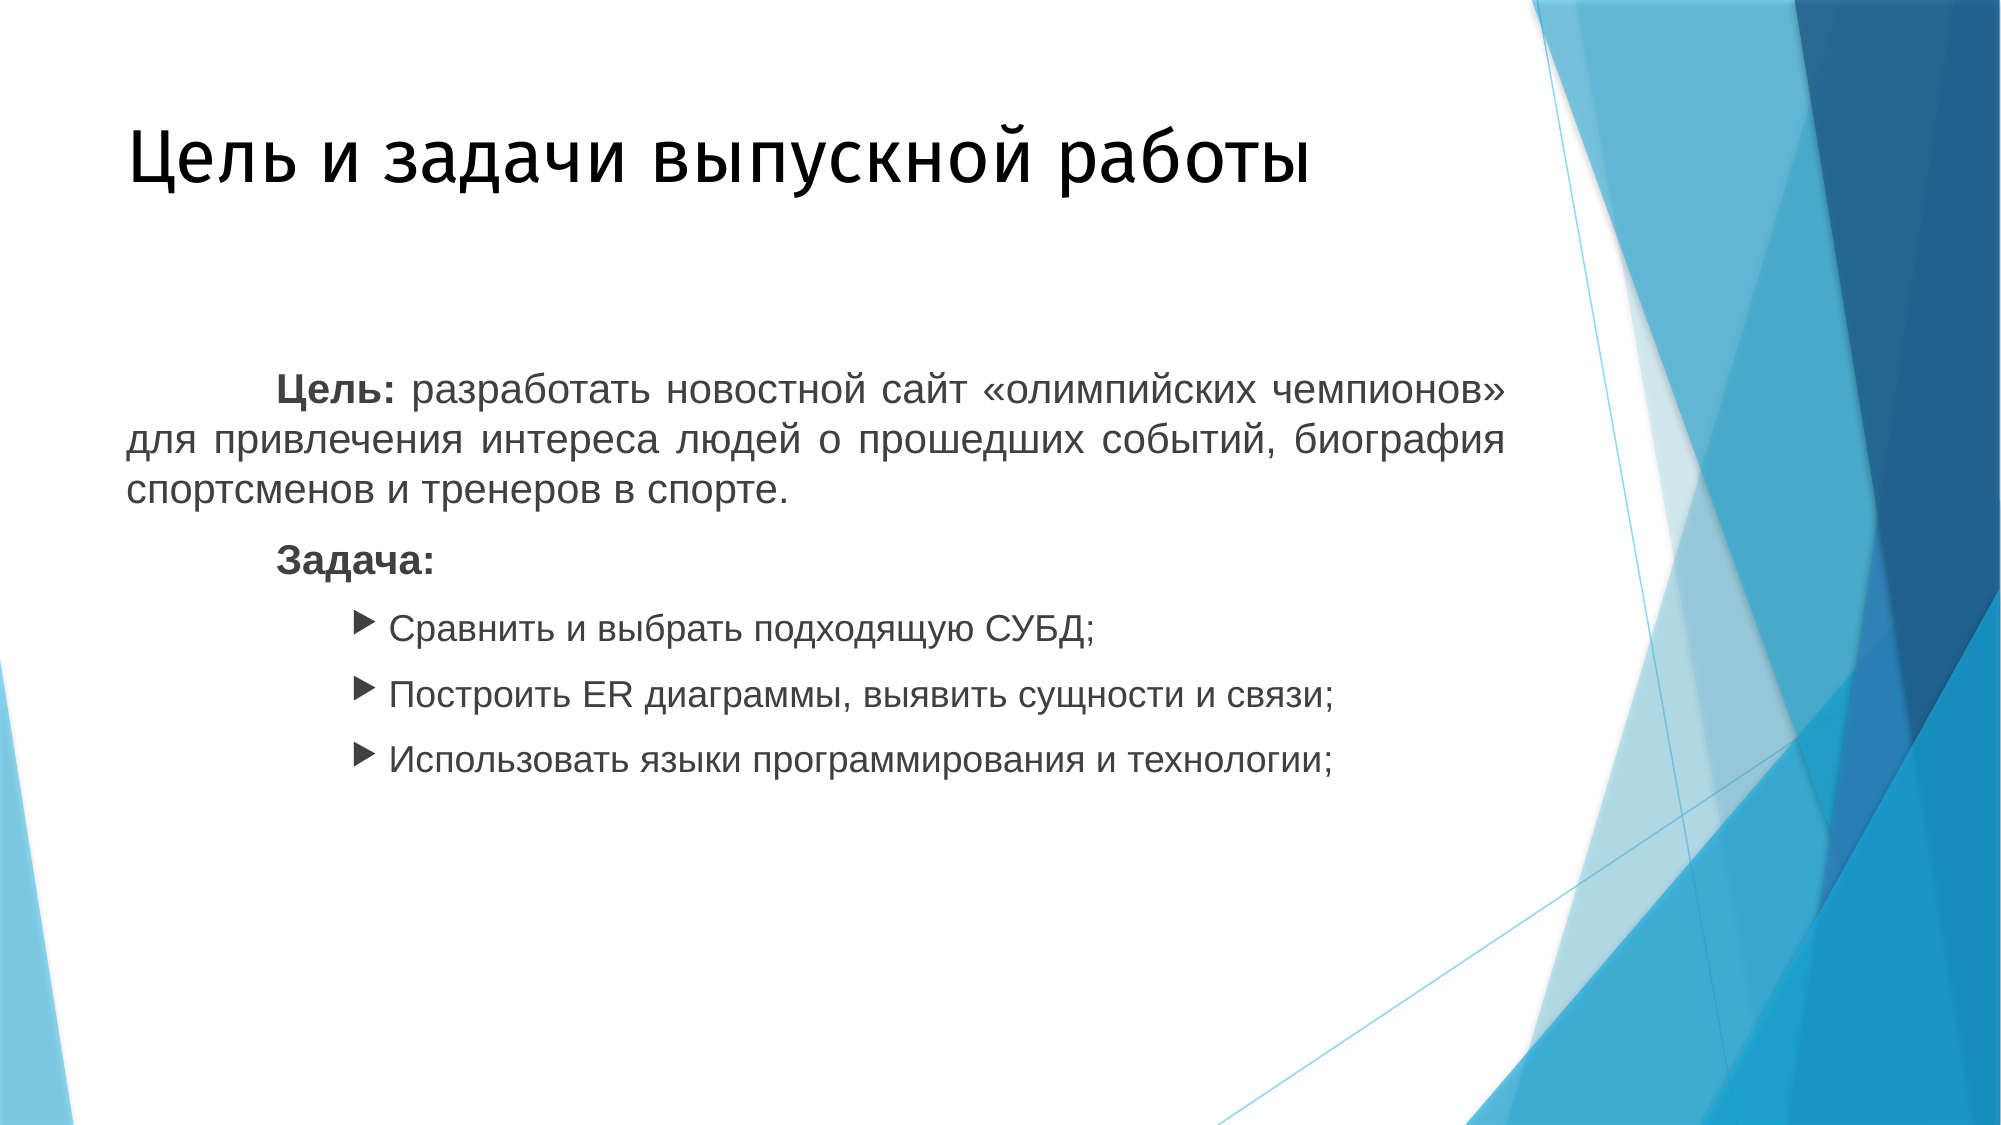

# Цель и задачи выпускной работы
	Цель: разработать новостной сайт «олимпийских чемпионов» для привлечения интереса людей о прошедших событий, биография спортсменов и тренеров в спорте.
	Задача:
Сравнить и выбрать подходящую СУБД;
Построить ER диаграммы, выявить сущности и связи;
Использовать языки программирования и технологии;